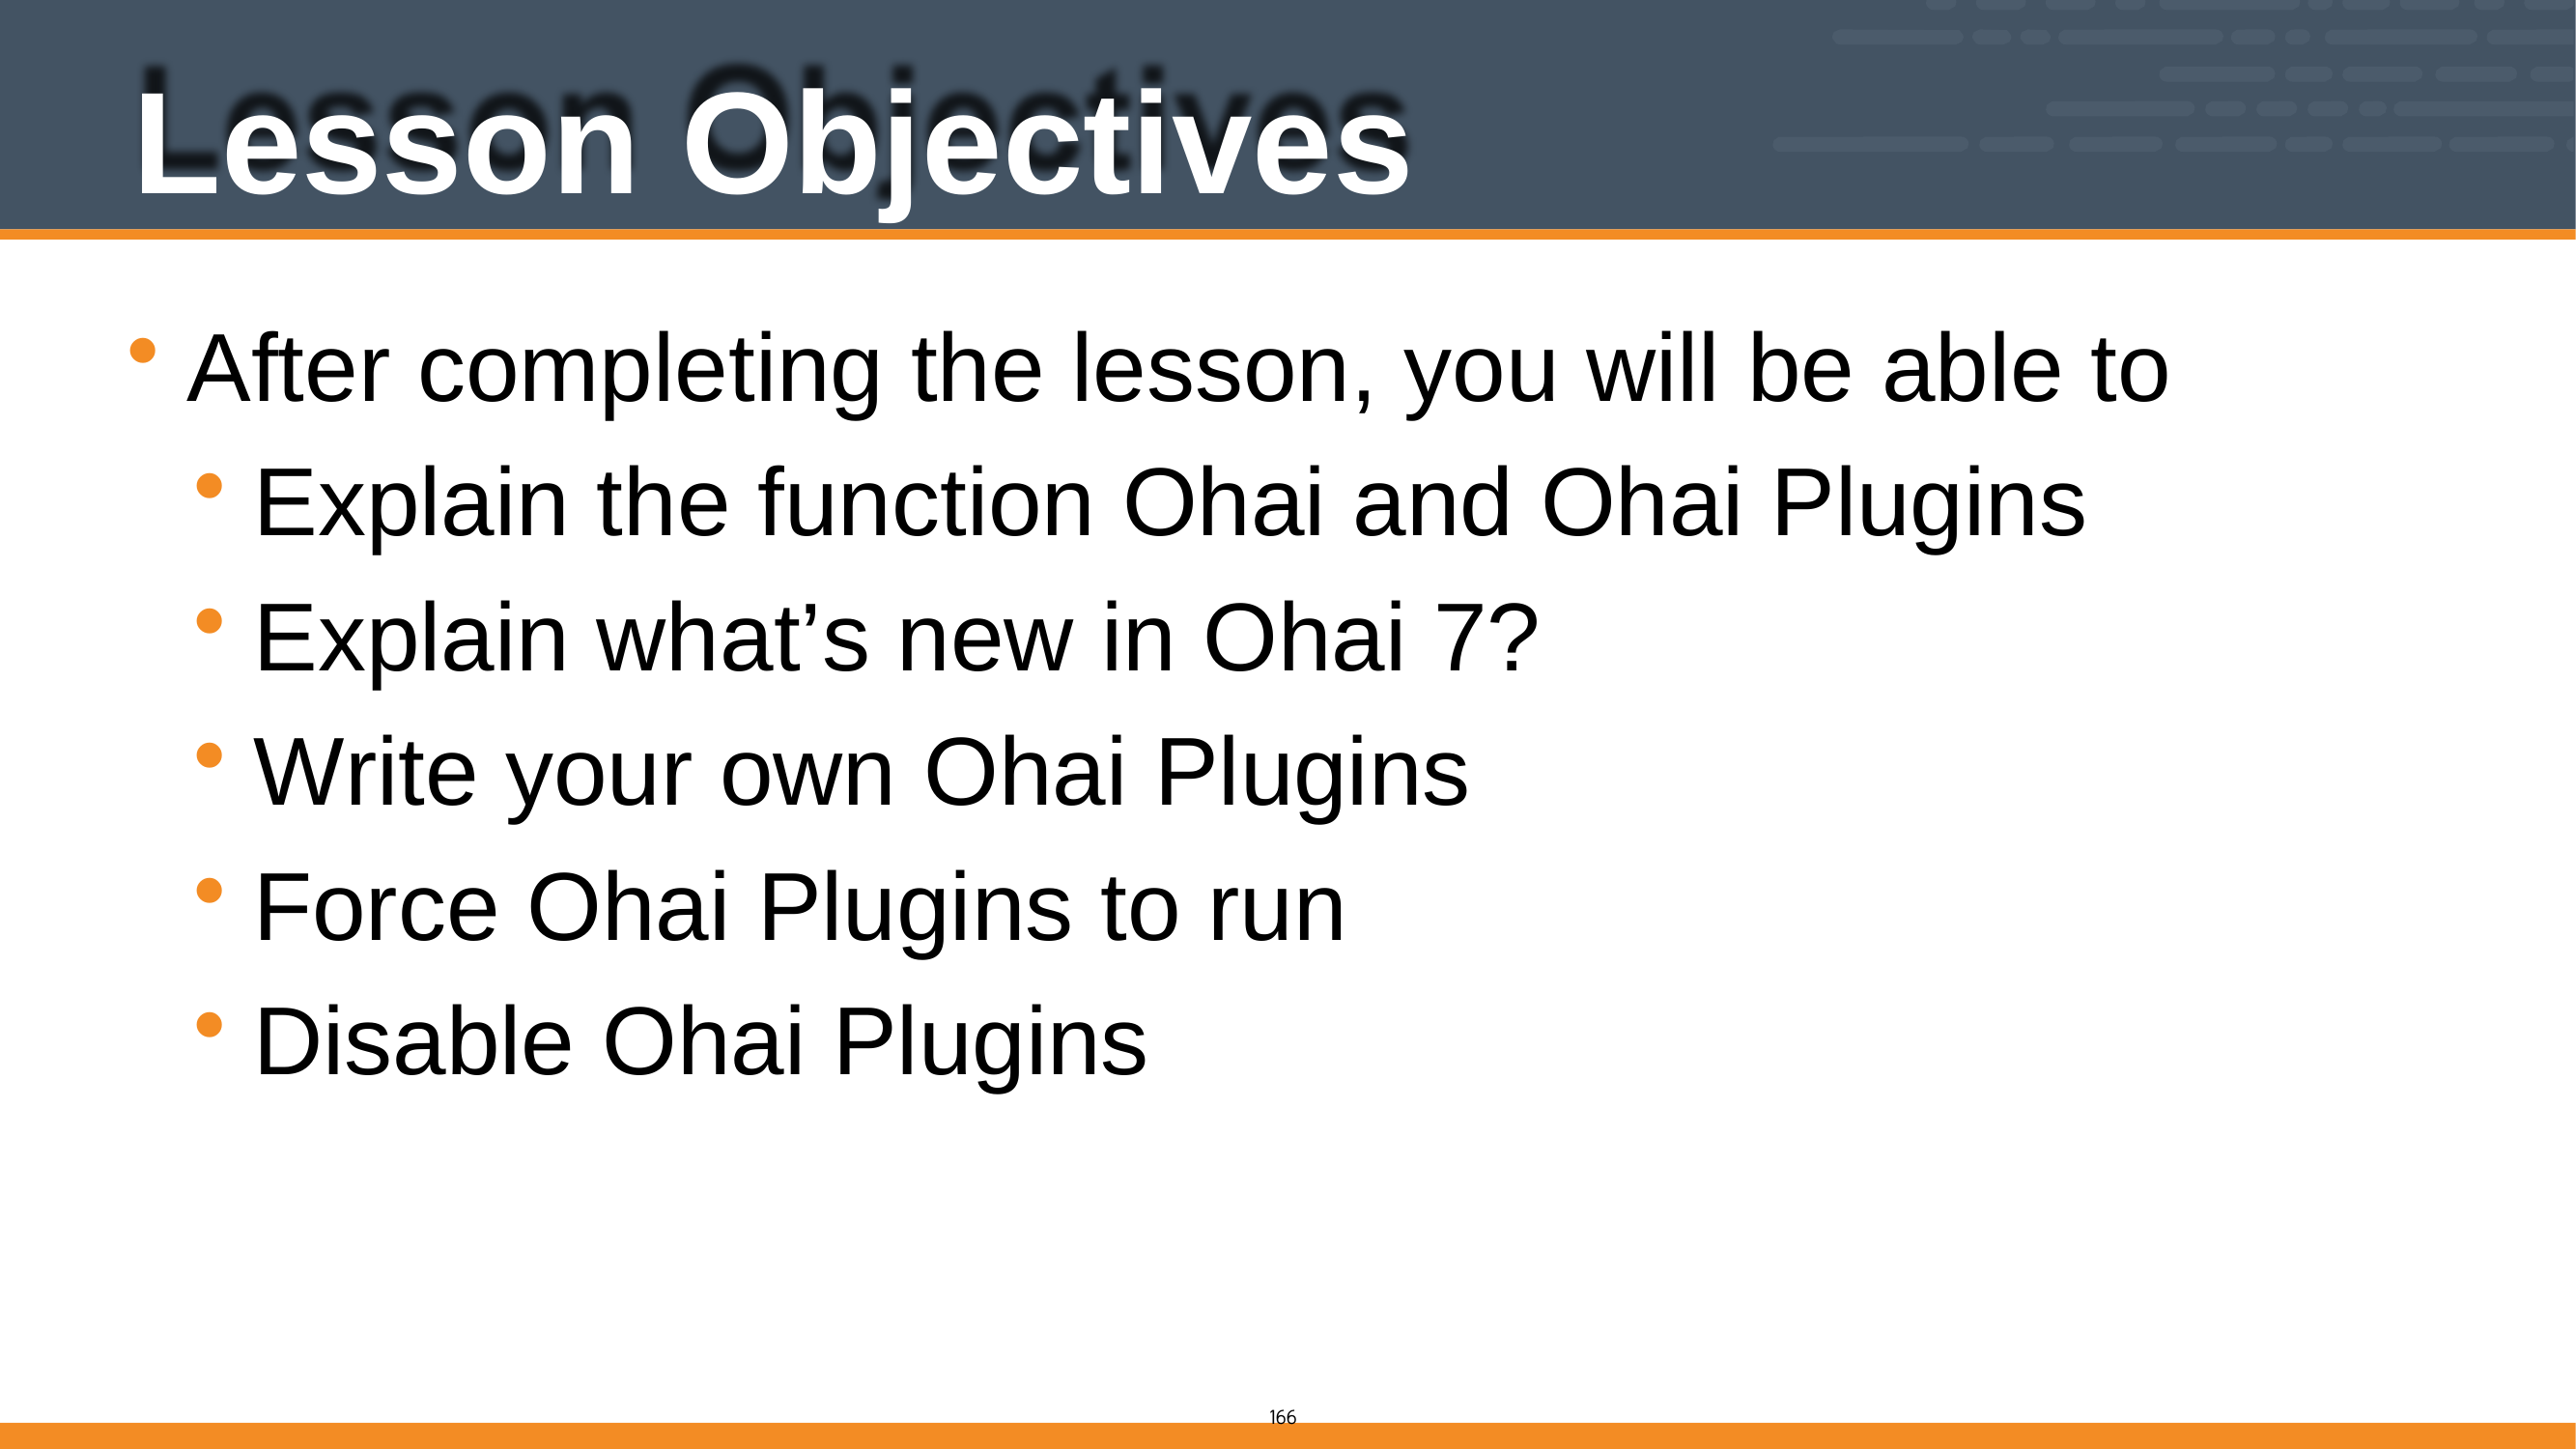

# Lesson Objectives

After completing the lesson, you will be able to
Explain the function Ohai and Ohai Plugins
Explain what’s new in Ohai 7?
Write your own Ohai Plugins
Force Ohai Plugins to run
Disable Ohai Plugins
166